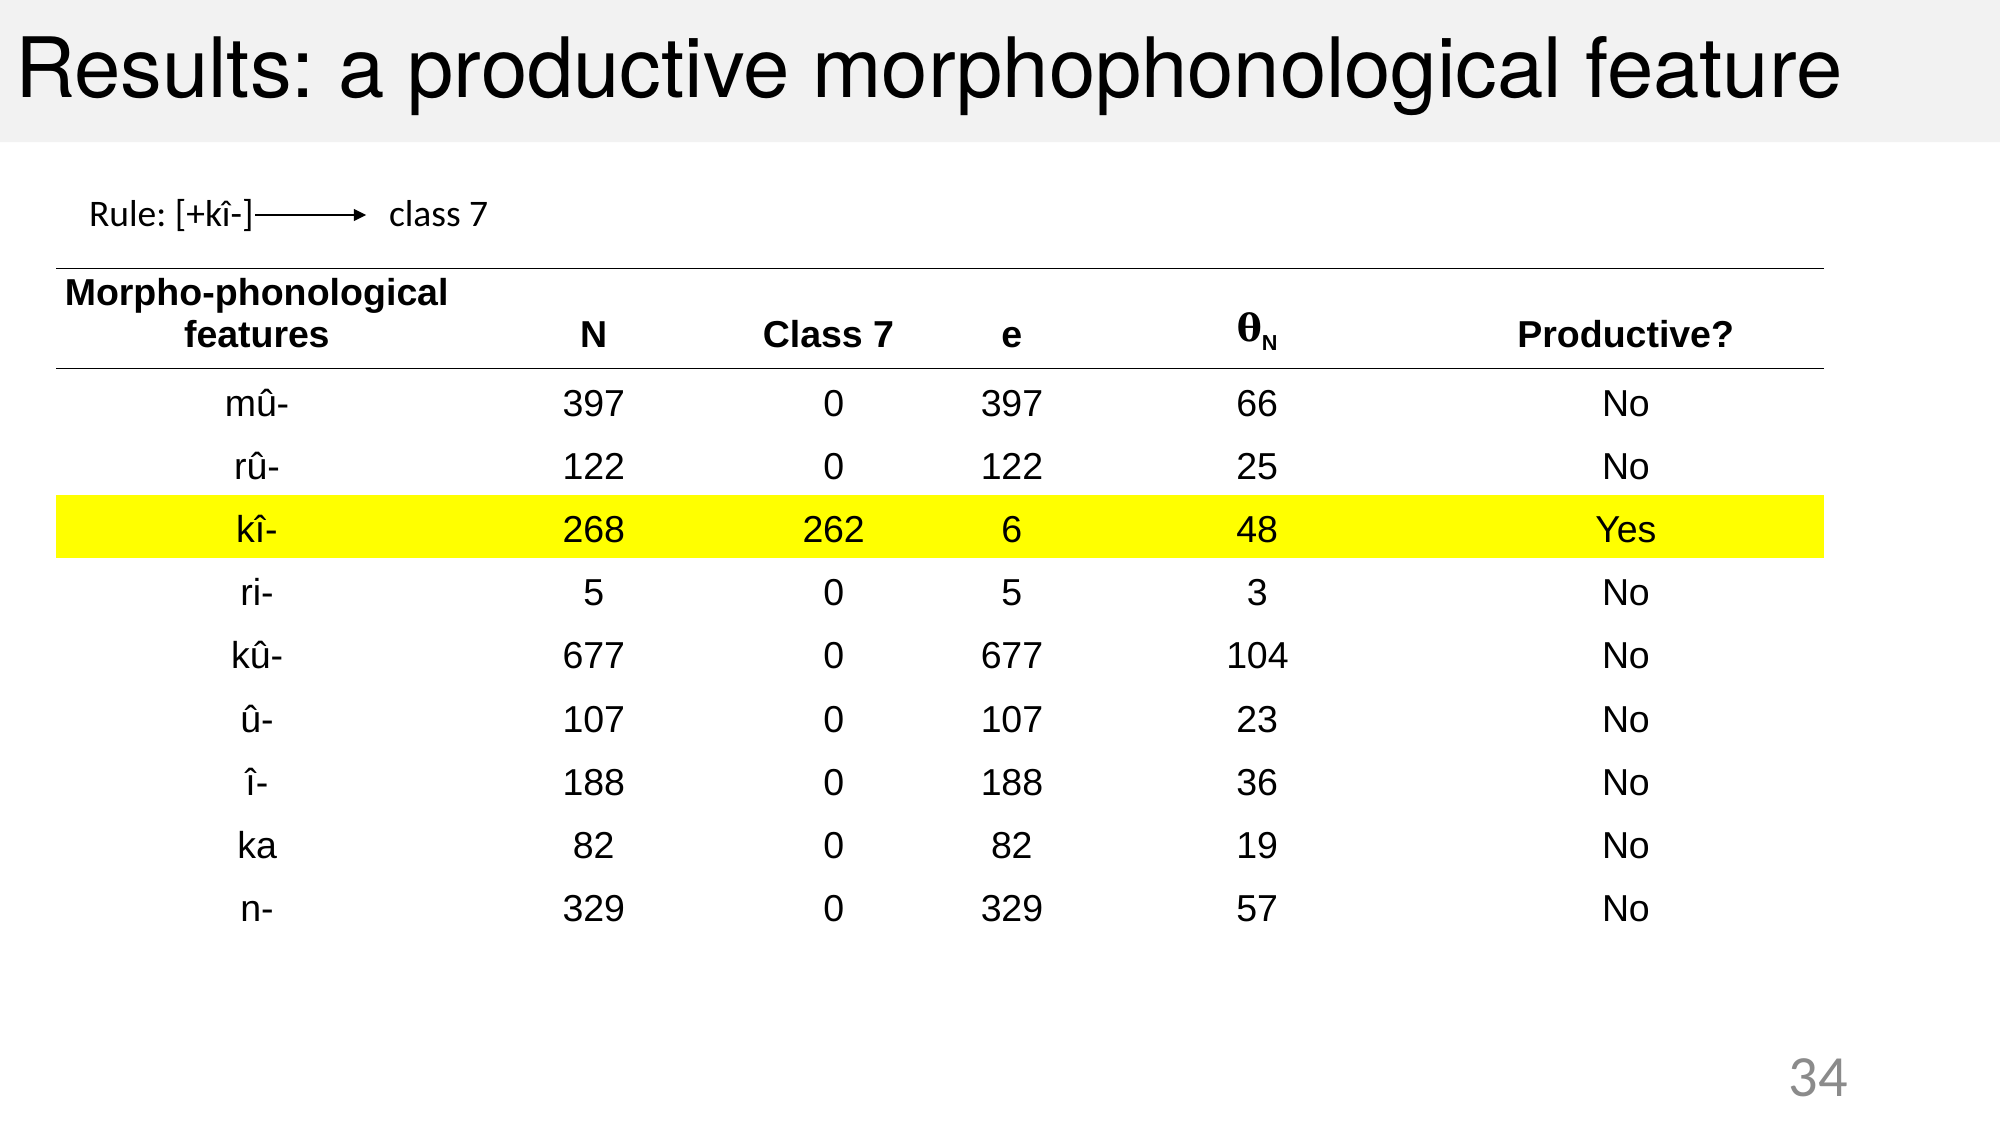

Results: a productive morphophonological feature
#
Rule: [+kî-]                class 7
| Morpho-phonological features | N | Class 7 | e | 𝛉N | Productive? |
| --- | --- | --- | --- | --- | --- |
| mû- | 397 | 0 | 397 | 66 | No |
| rû- | 122 | 0 | 122 | 25 | No |
| kî- | 268 | 262 | 6 | 48 | Yes |
| ri- | 5 | 0 | 5 | 3 | No |
| kû- | 677 | 0 | 677 | 104 | No |
| û- | 107 | 0 | 107 | 23 | No |
| î- | 188 | 0 | 188 | 36 | No |
| ka | 82 | 0 | 82 | 19 | No |
| n- | 329 | 0 | 329 | 57 | No |
34